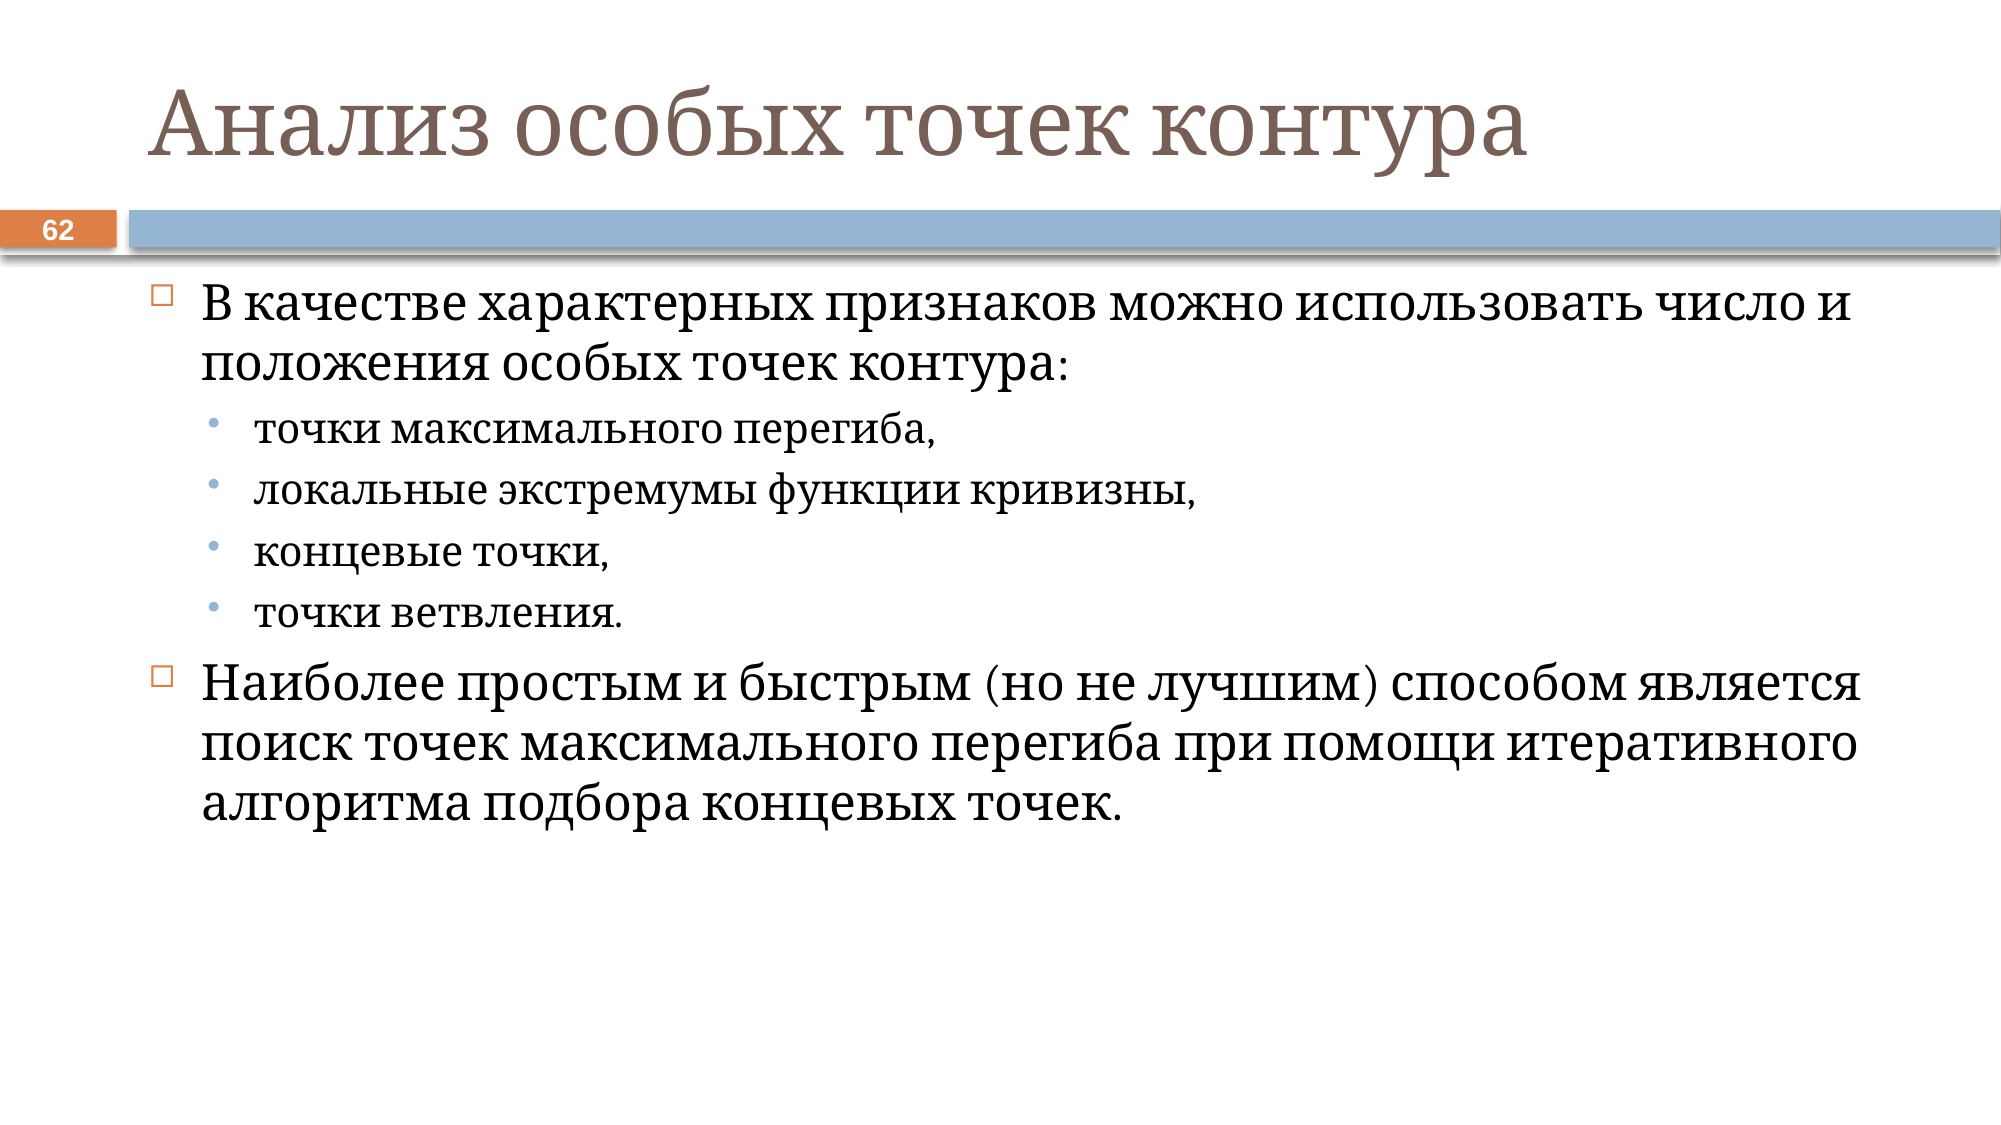

# Анализ особых точек контура
62
В качестве характерных признаков можно использовать число и положения особых точек контура:
точки максимального перегиба,
локальные экстремумы функции кривизны,
концевые точки,
точки ветвления.
Наиболее простым и быстрым (но не лучшим) способом является поиск точек максимального перегиба при помощи итеративного алгоритма подбора концевых точек.